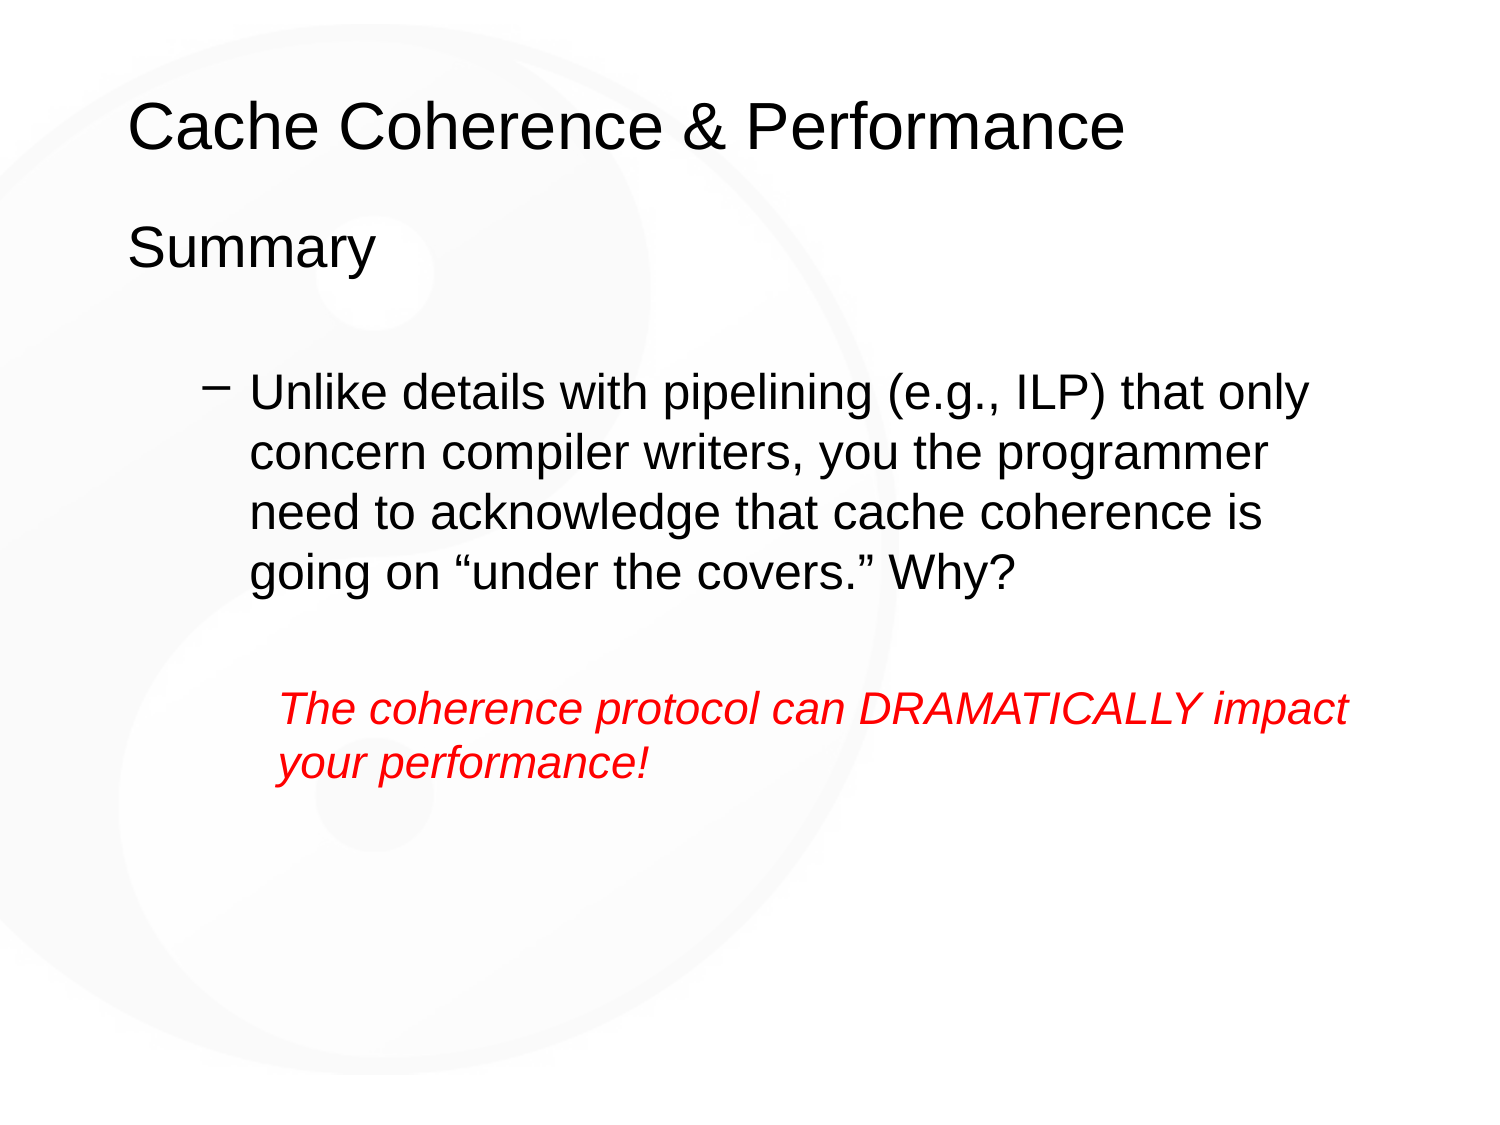

# Cache Coherence & Performance
Summary

Unlike details with pipelining (e.g., ILP) that only concern compiler writers, you the programmer need to acknowledge that cache coherence is going on “under the covers.” Why?

The coherence protocol can DRAMATICALLY impact your performance!